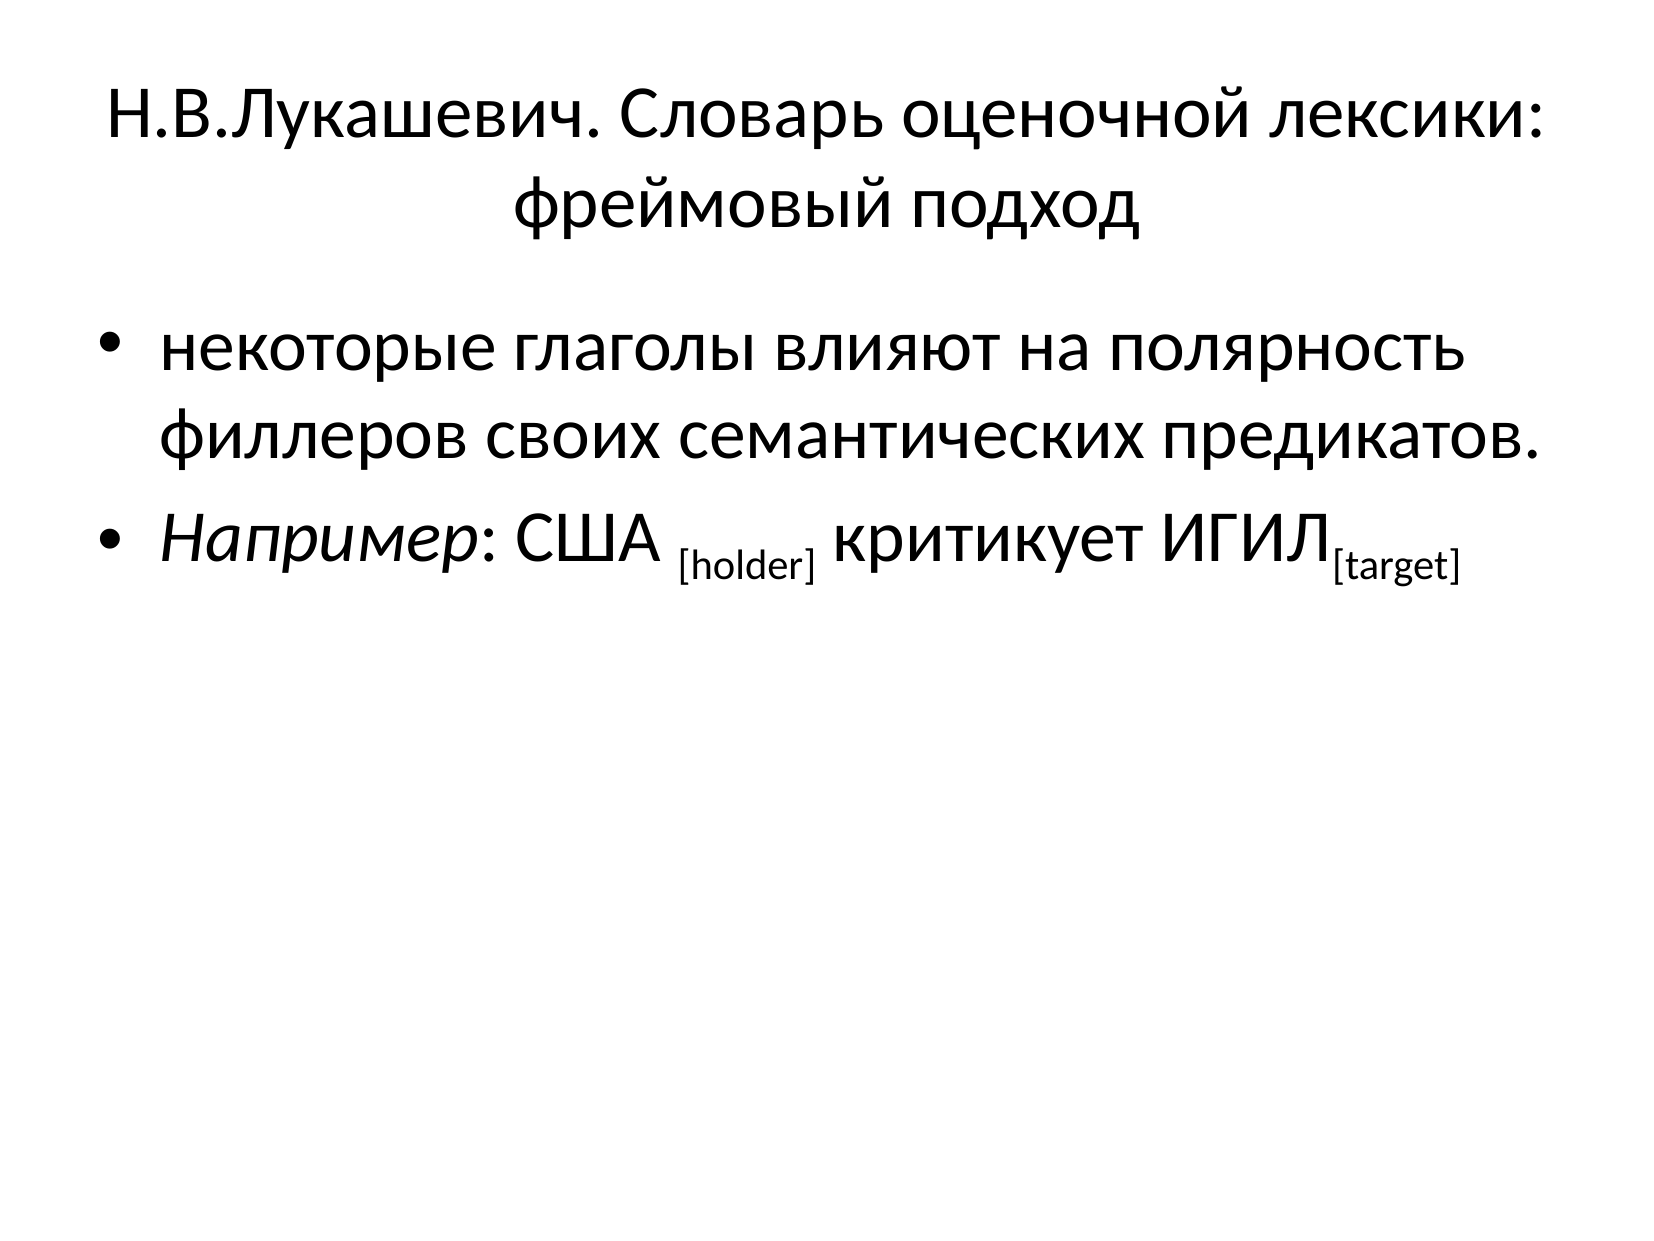

# Н.В.Лукашевич. Словарь оценочной лексики: фреймовый подход
некоторые глаголы влияют на полярность филлеров своих семантических предикатов.
Например: США [holder] критикует ИГИЛ[target]